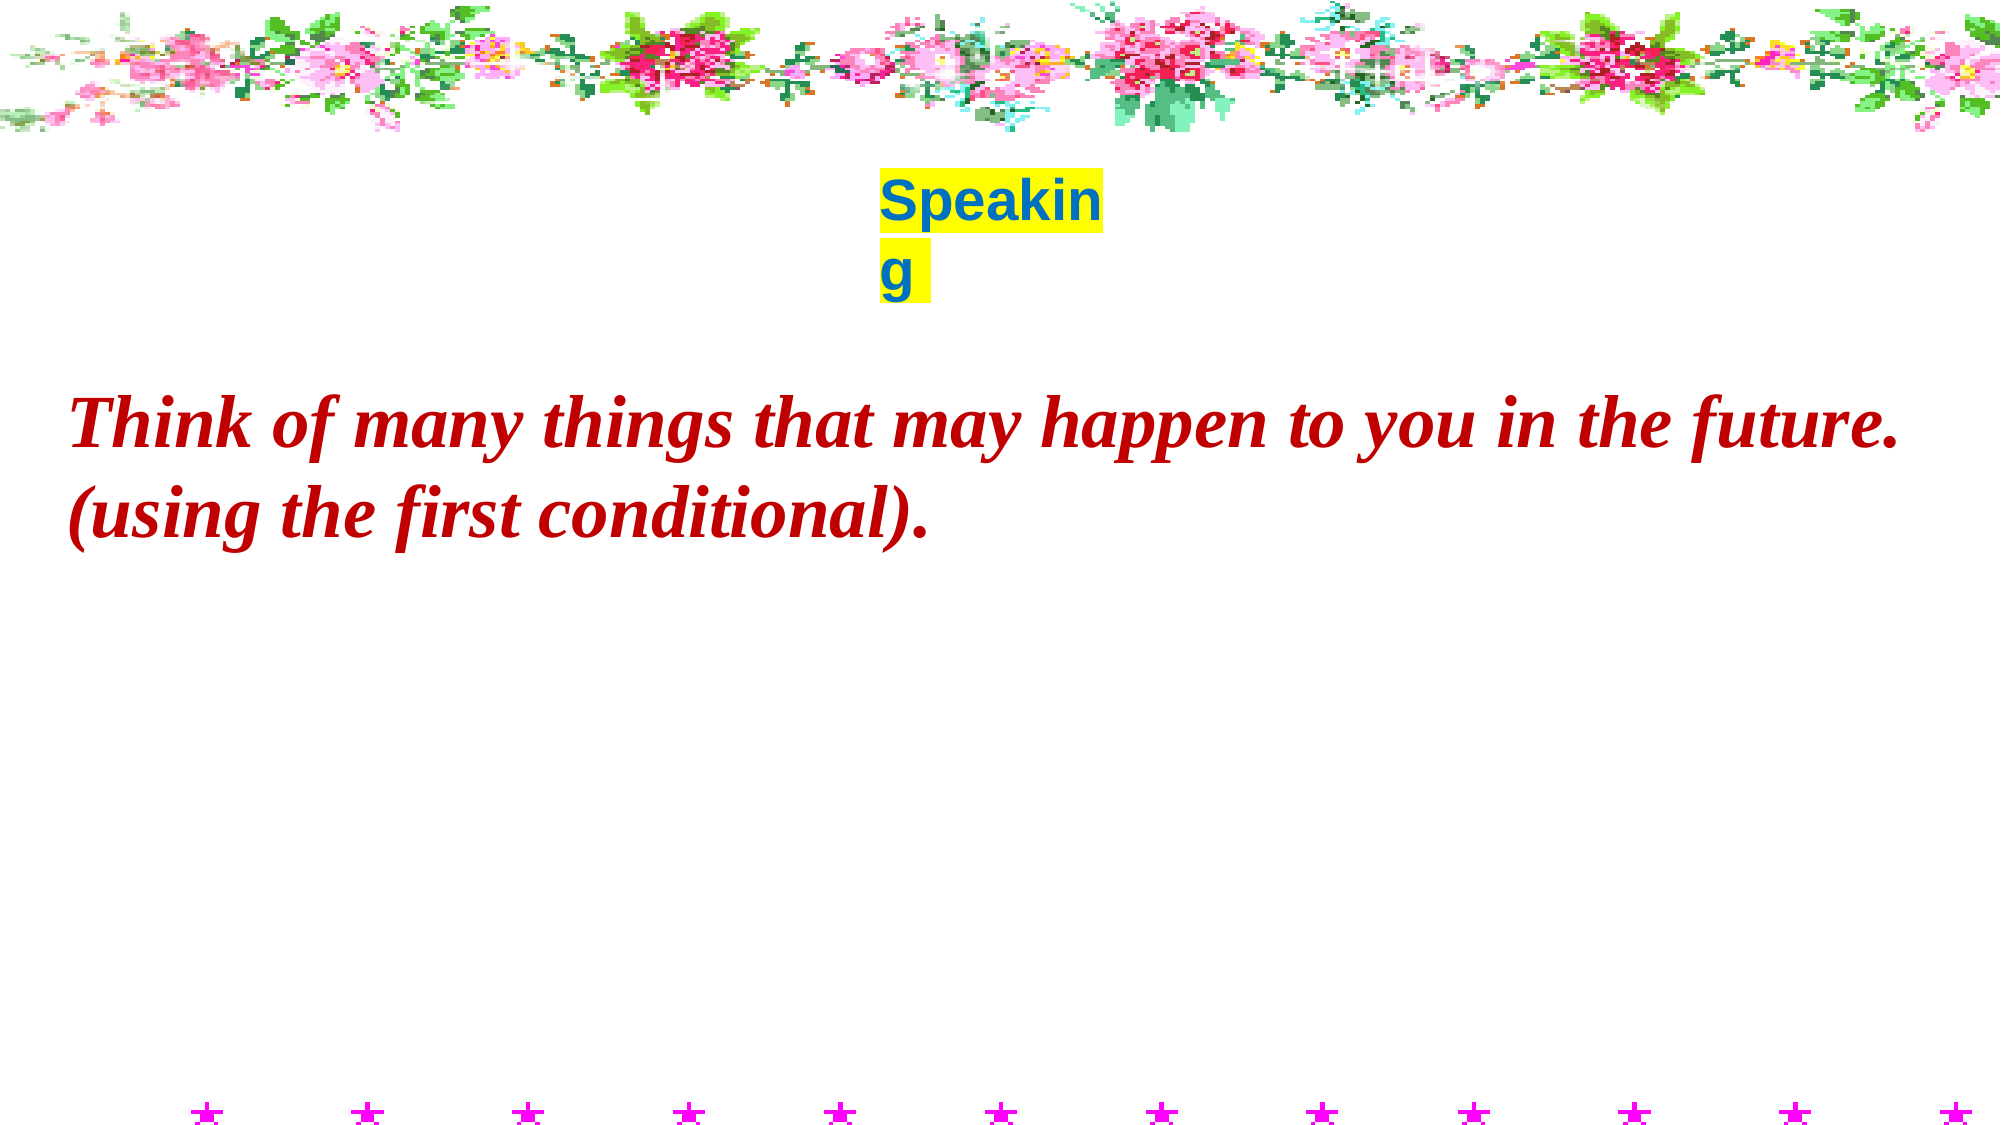

Speaking
Think of many things that may happen to you in the future. (using the first conditional).